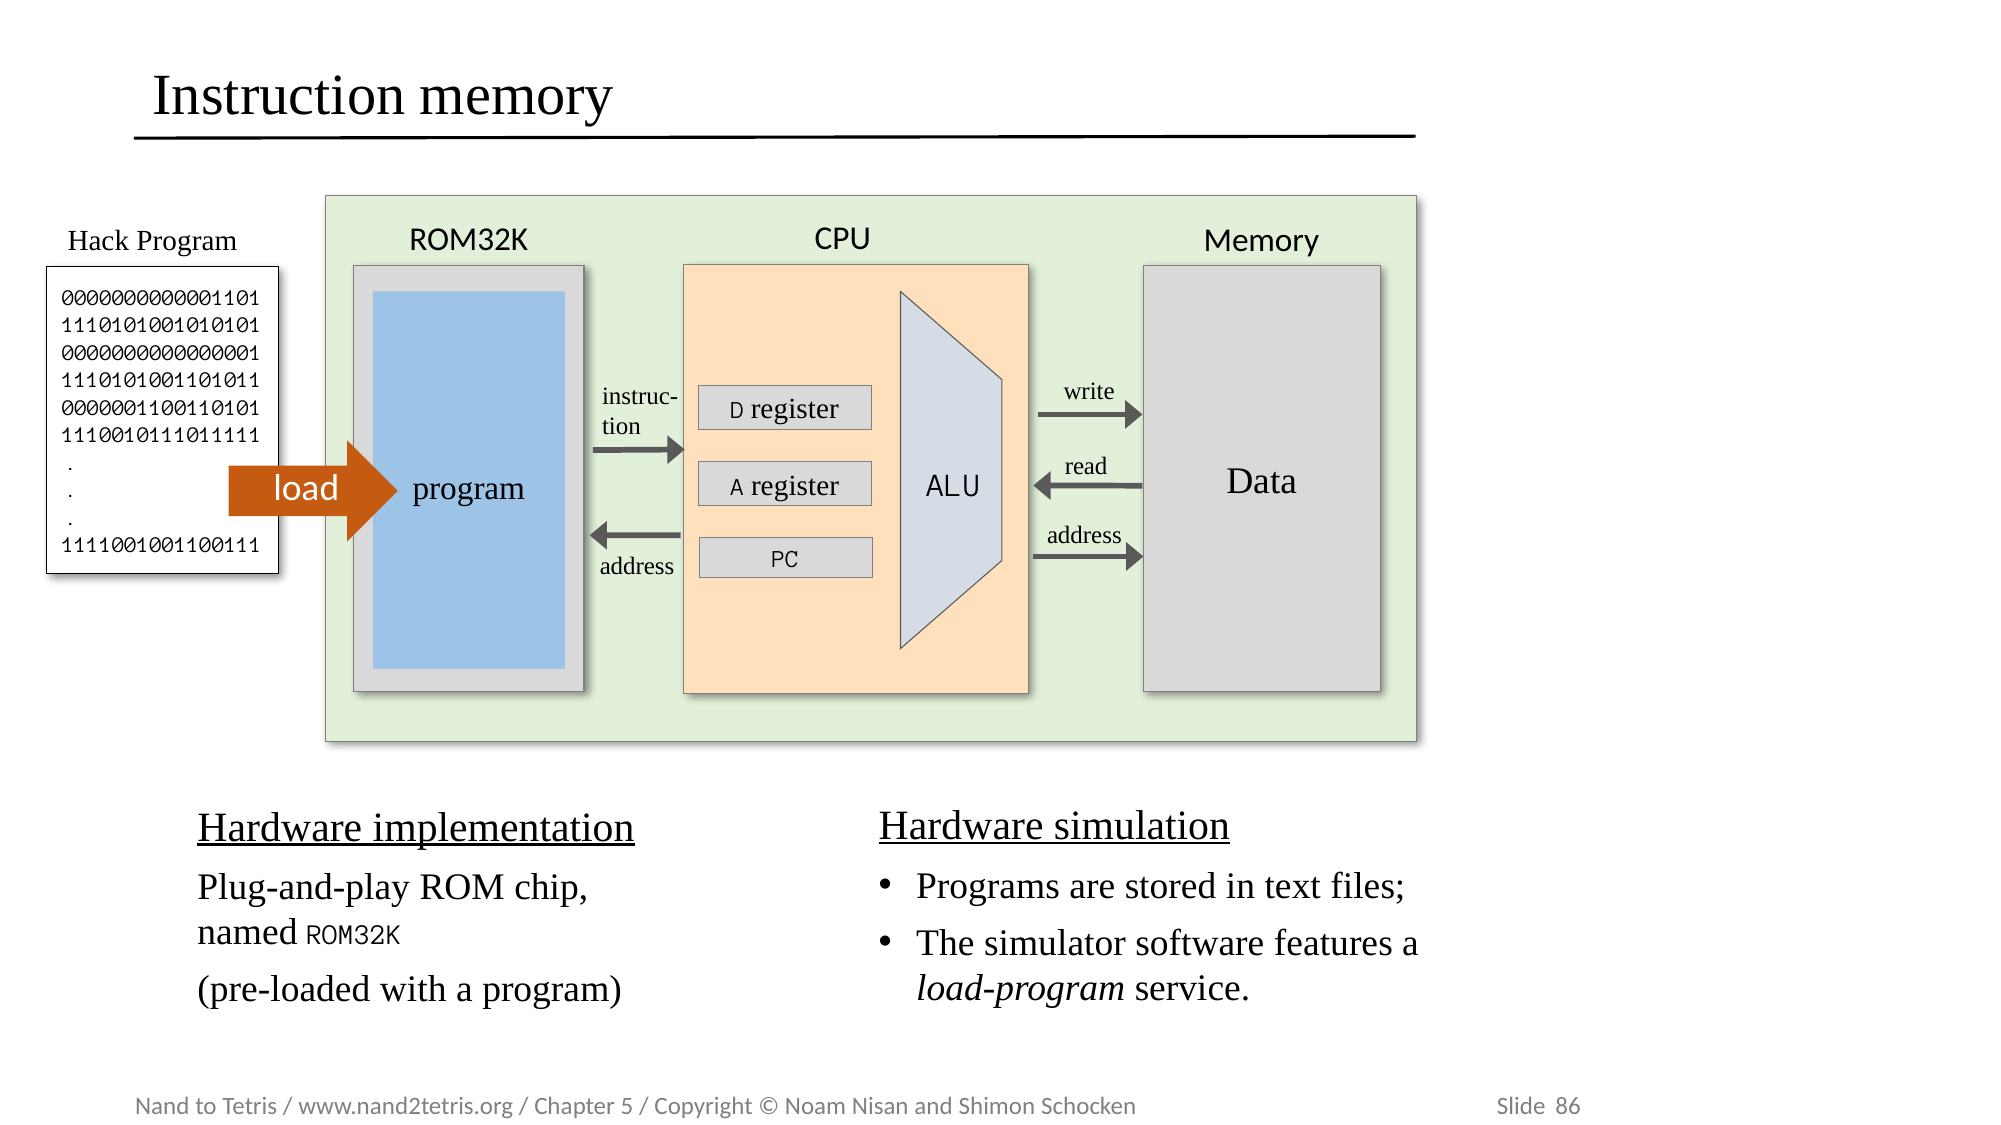

# Instruction memory

Overview
Intro
Computer architecture
The Hack CPU
Input / output
Memory
Symbolic programming
Control
Variables
Labels
CPU
ROM32K
Memory
Hack Program
0000000000001101
1110101001010101
0000000000000001
1110101001101011
0000001100110101
1110010111011111
 .
 .
 .
1111001001100111

Data
program
write
instruc-
tion
D register

load
read
ALU
A register
address

PC
address
Hardware simulation
Programs are stored in text files;
The simulator software features a load-program service.
Hardware implementation
Plug-and-play ROM chip, named ROM32K
(pre-loaded with a program)